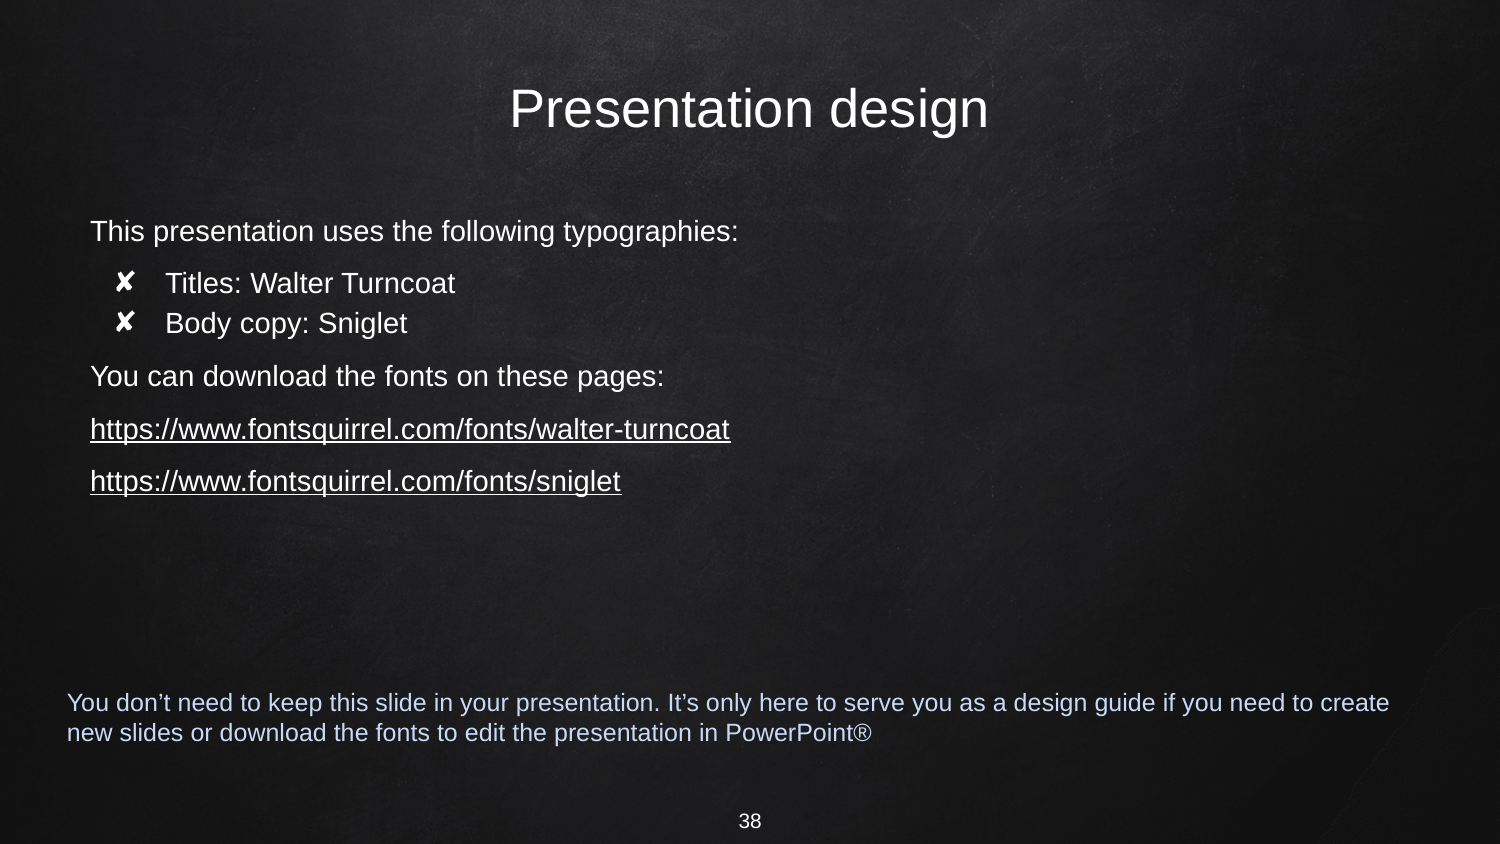

# Presentation design
This presentation uses the following typographies:
Titles: Walter Turncoat
Body copy: Sniglet
You can download the fonts on these pages:
https://www.fontsquirrel.com/fonts/walter-turncoat
https://www.fontsquirrel.com/fonts/sniglet

You don’t need to keep this slide in your presentation. It’s only here to serve you as a design guide if you need to create new slides or download the fonts to edit the presentation in PowerPoint®

38